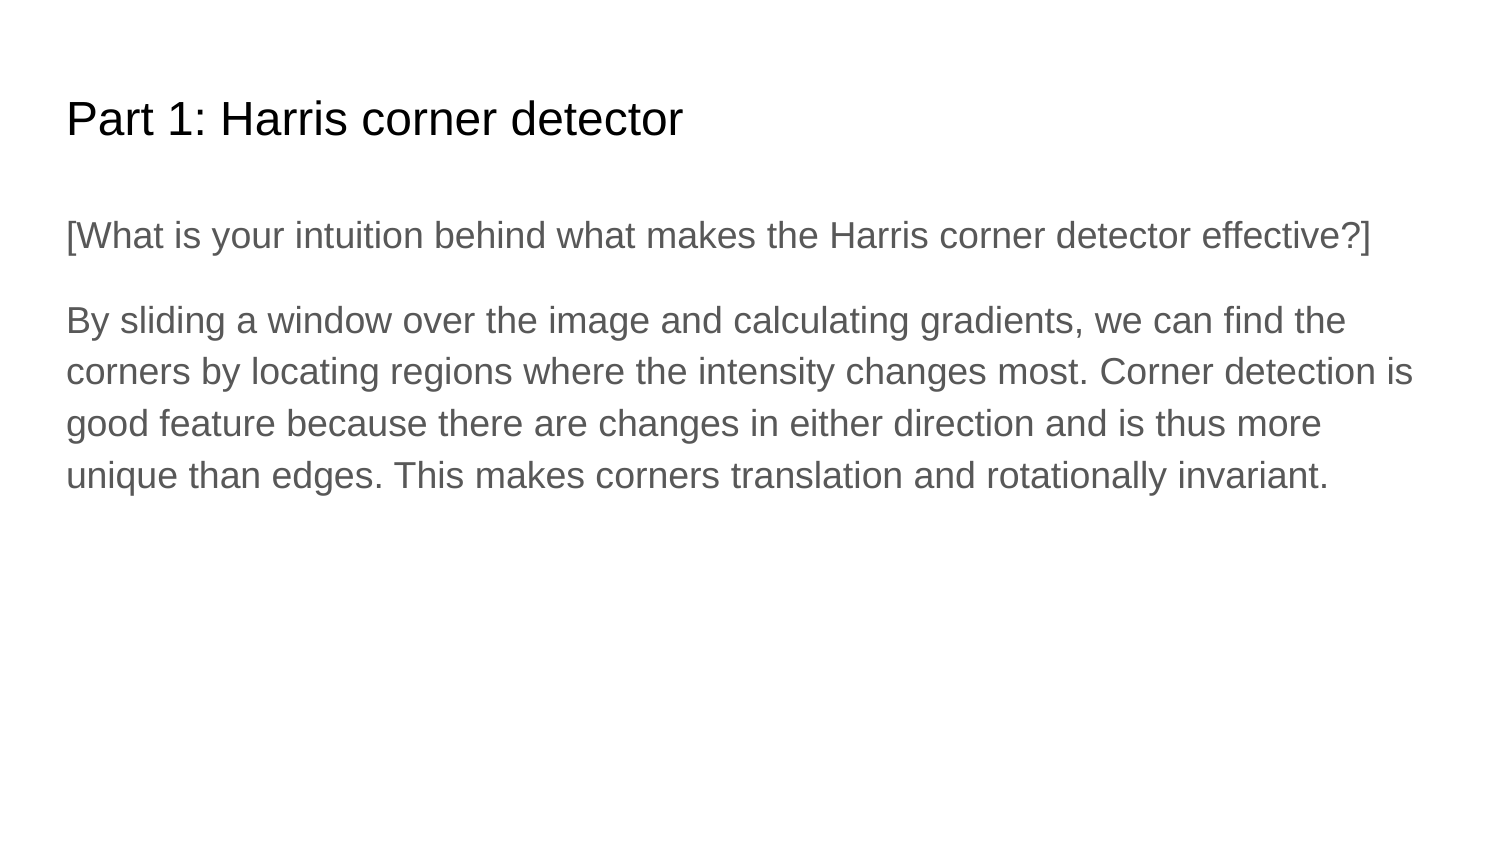

# Part 1: Harris corner detector
[What is your intuition behind what makes the Harris corner detector effective?]
By sliding a window over the image and calculating gradients, we can find the corners by locating regions where the intensity changes most. Corner detection is good feature because there are changes in either direction and is thus more unique than edges. This makes corners translation and rotationally invariant.